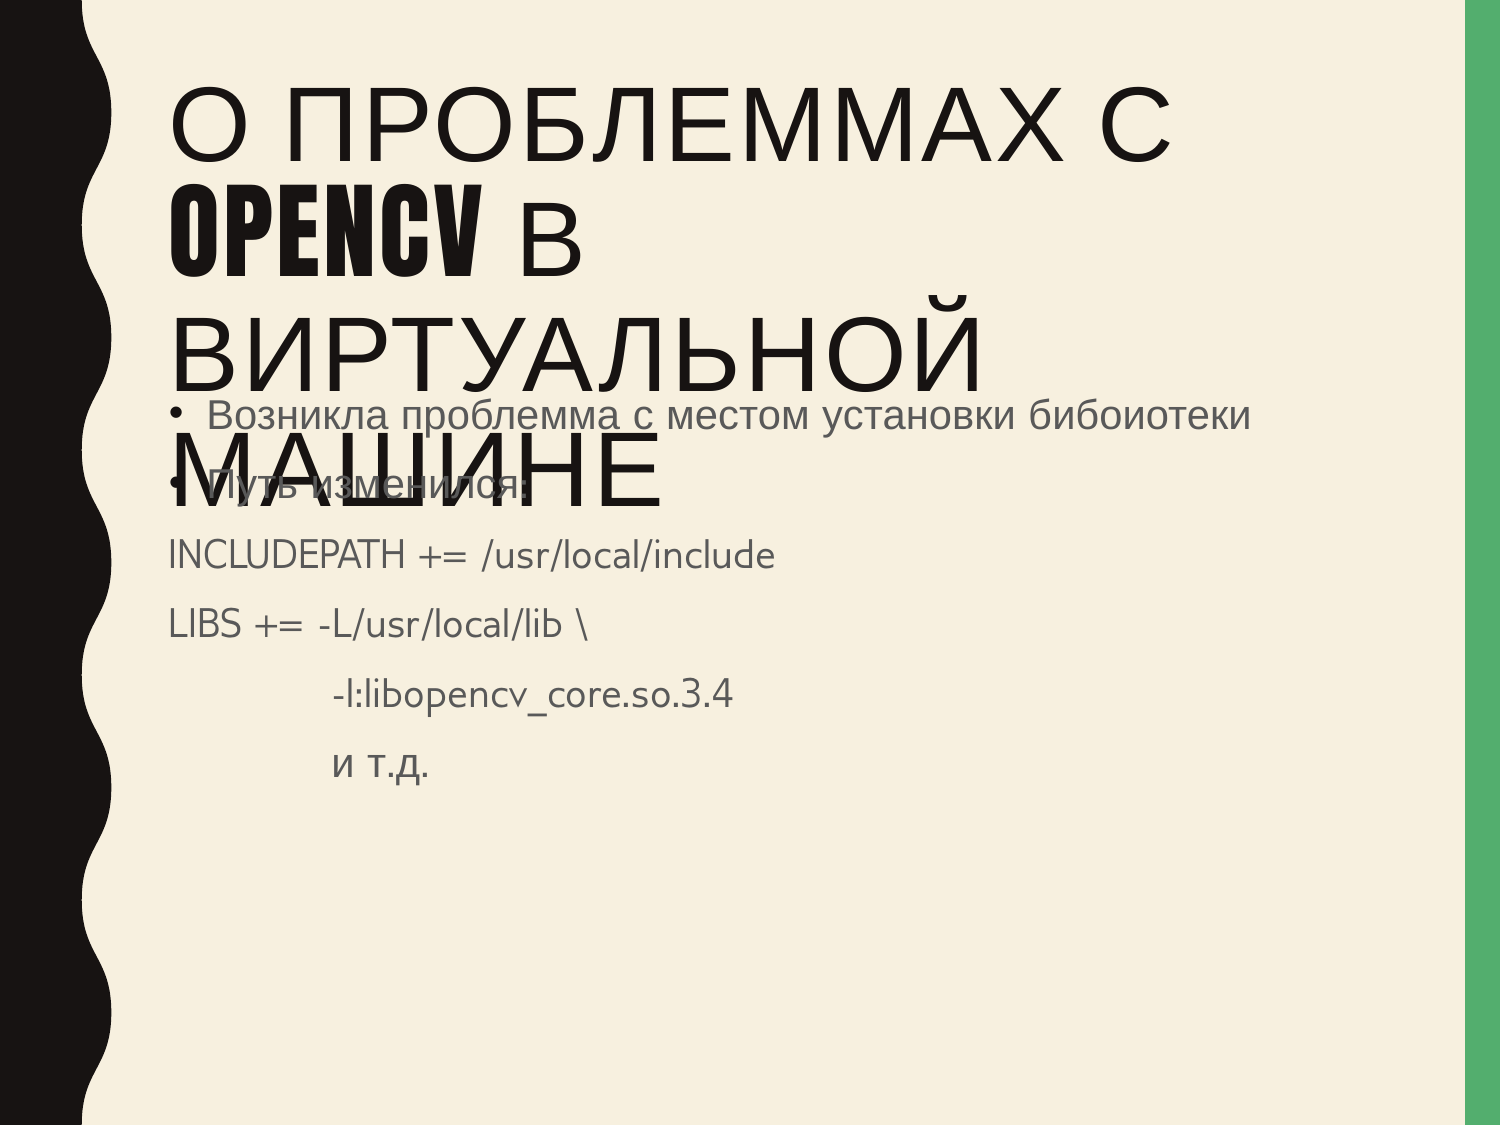

# О проблеммах с OPENCV в виртуальной машине
Возникла проблемма с местом установки бибоиотеки
Путь изменился:
INCLUDEPATH += /usr/local/include
LIBS += -L/usr/local/lib \
             -l:libopencv_core.so.3.4
             и т.д.